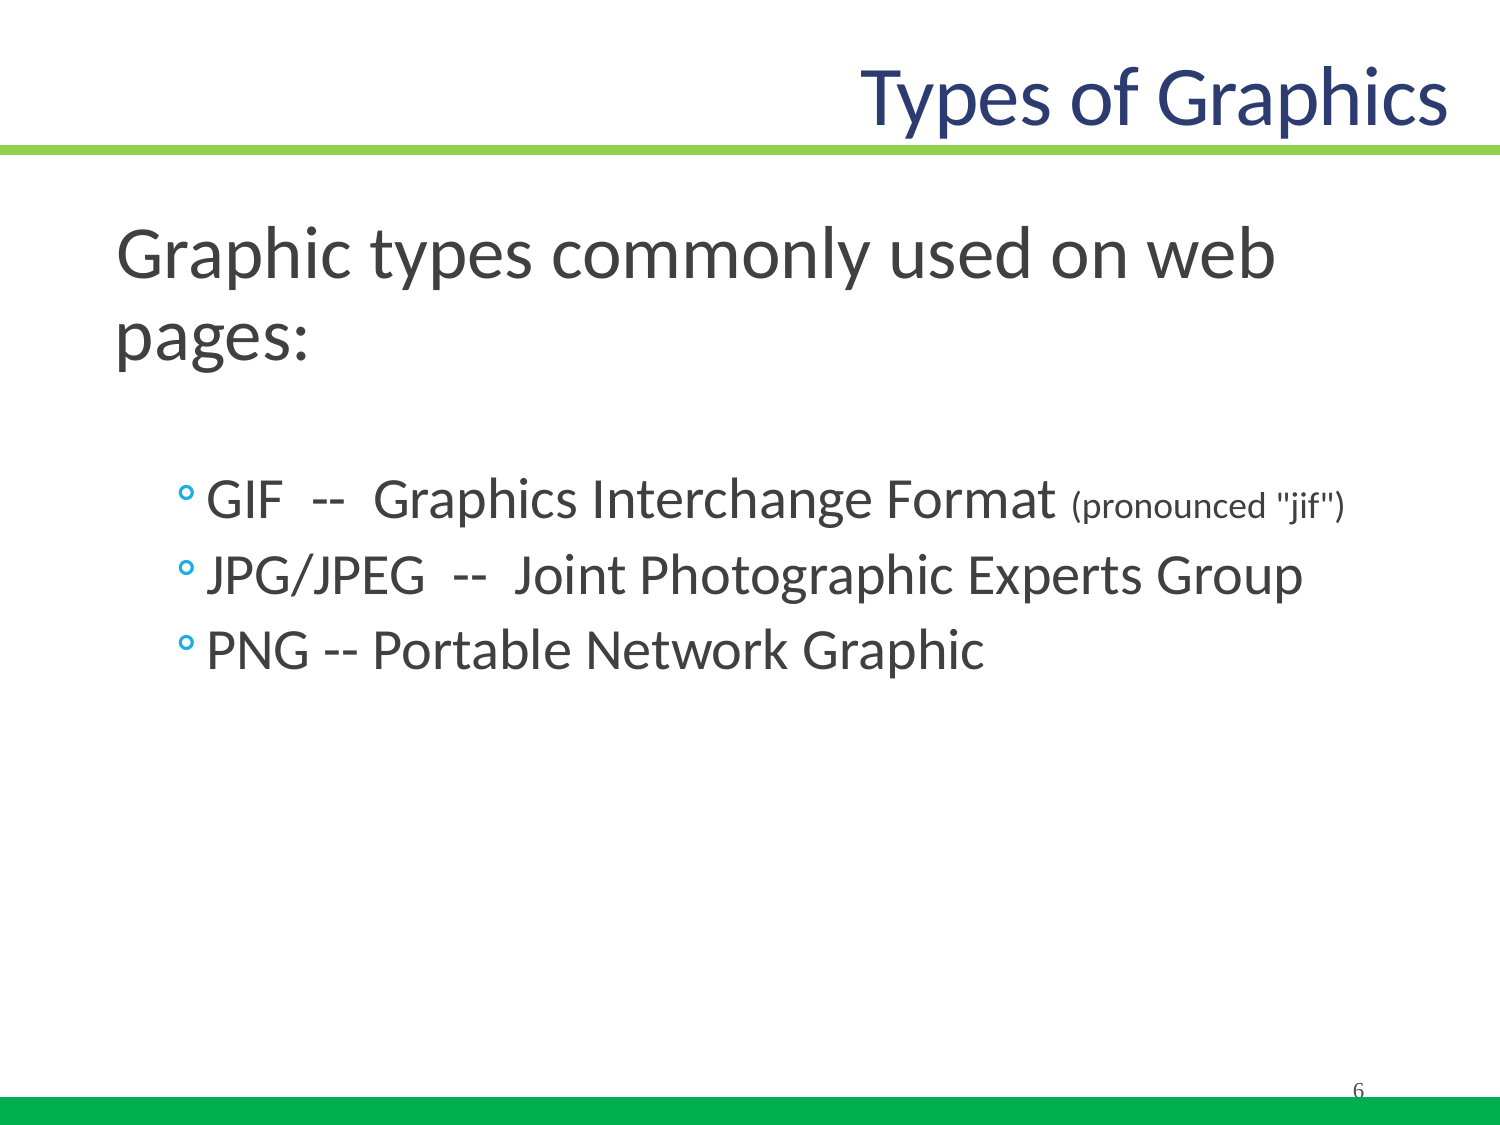

# Types of Graphics
Graphic types commonly used on web pages:
GIF  --  Graphics Interchange Format (pronounced "jif")
JPG/JPEG  --  Joint Photographic Experts Group
PNG -- Portable Network Graphic
6